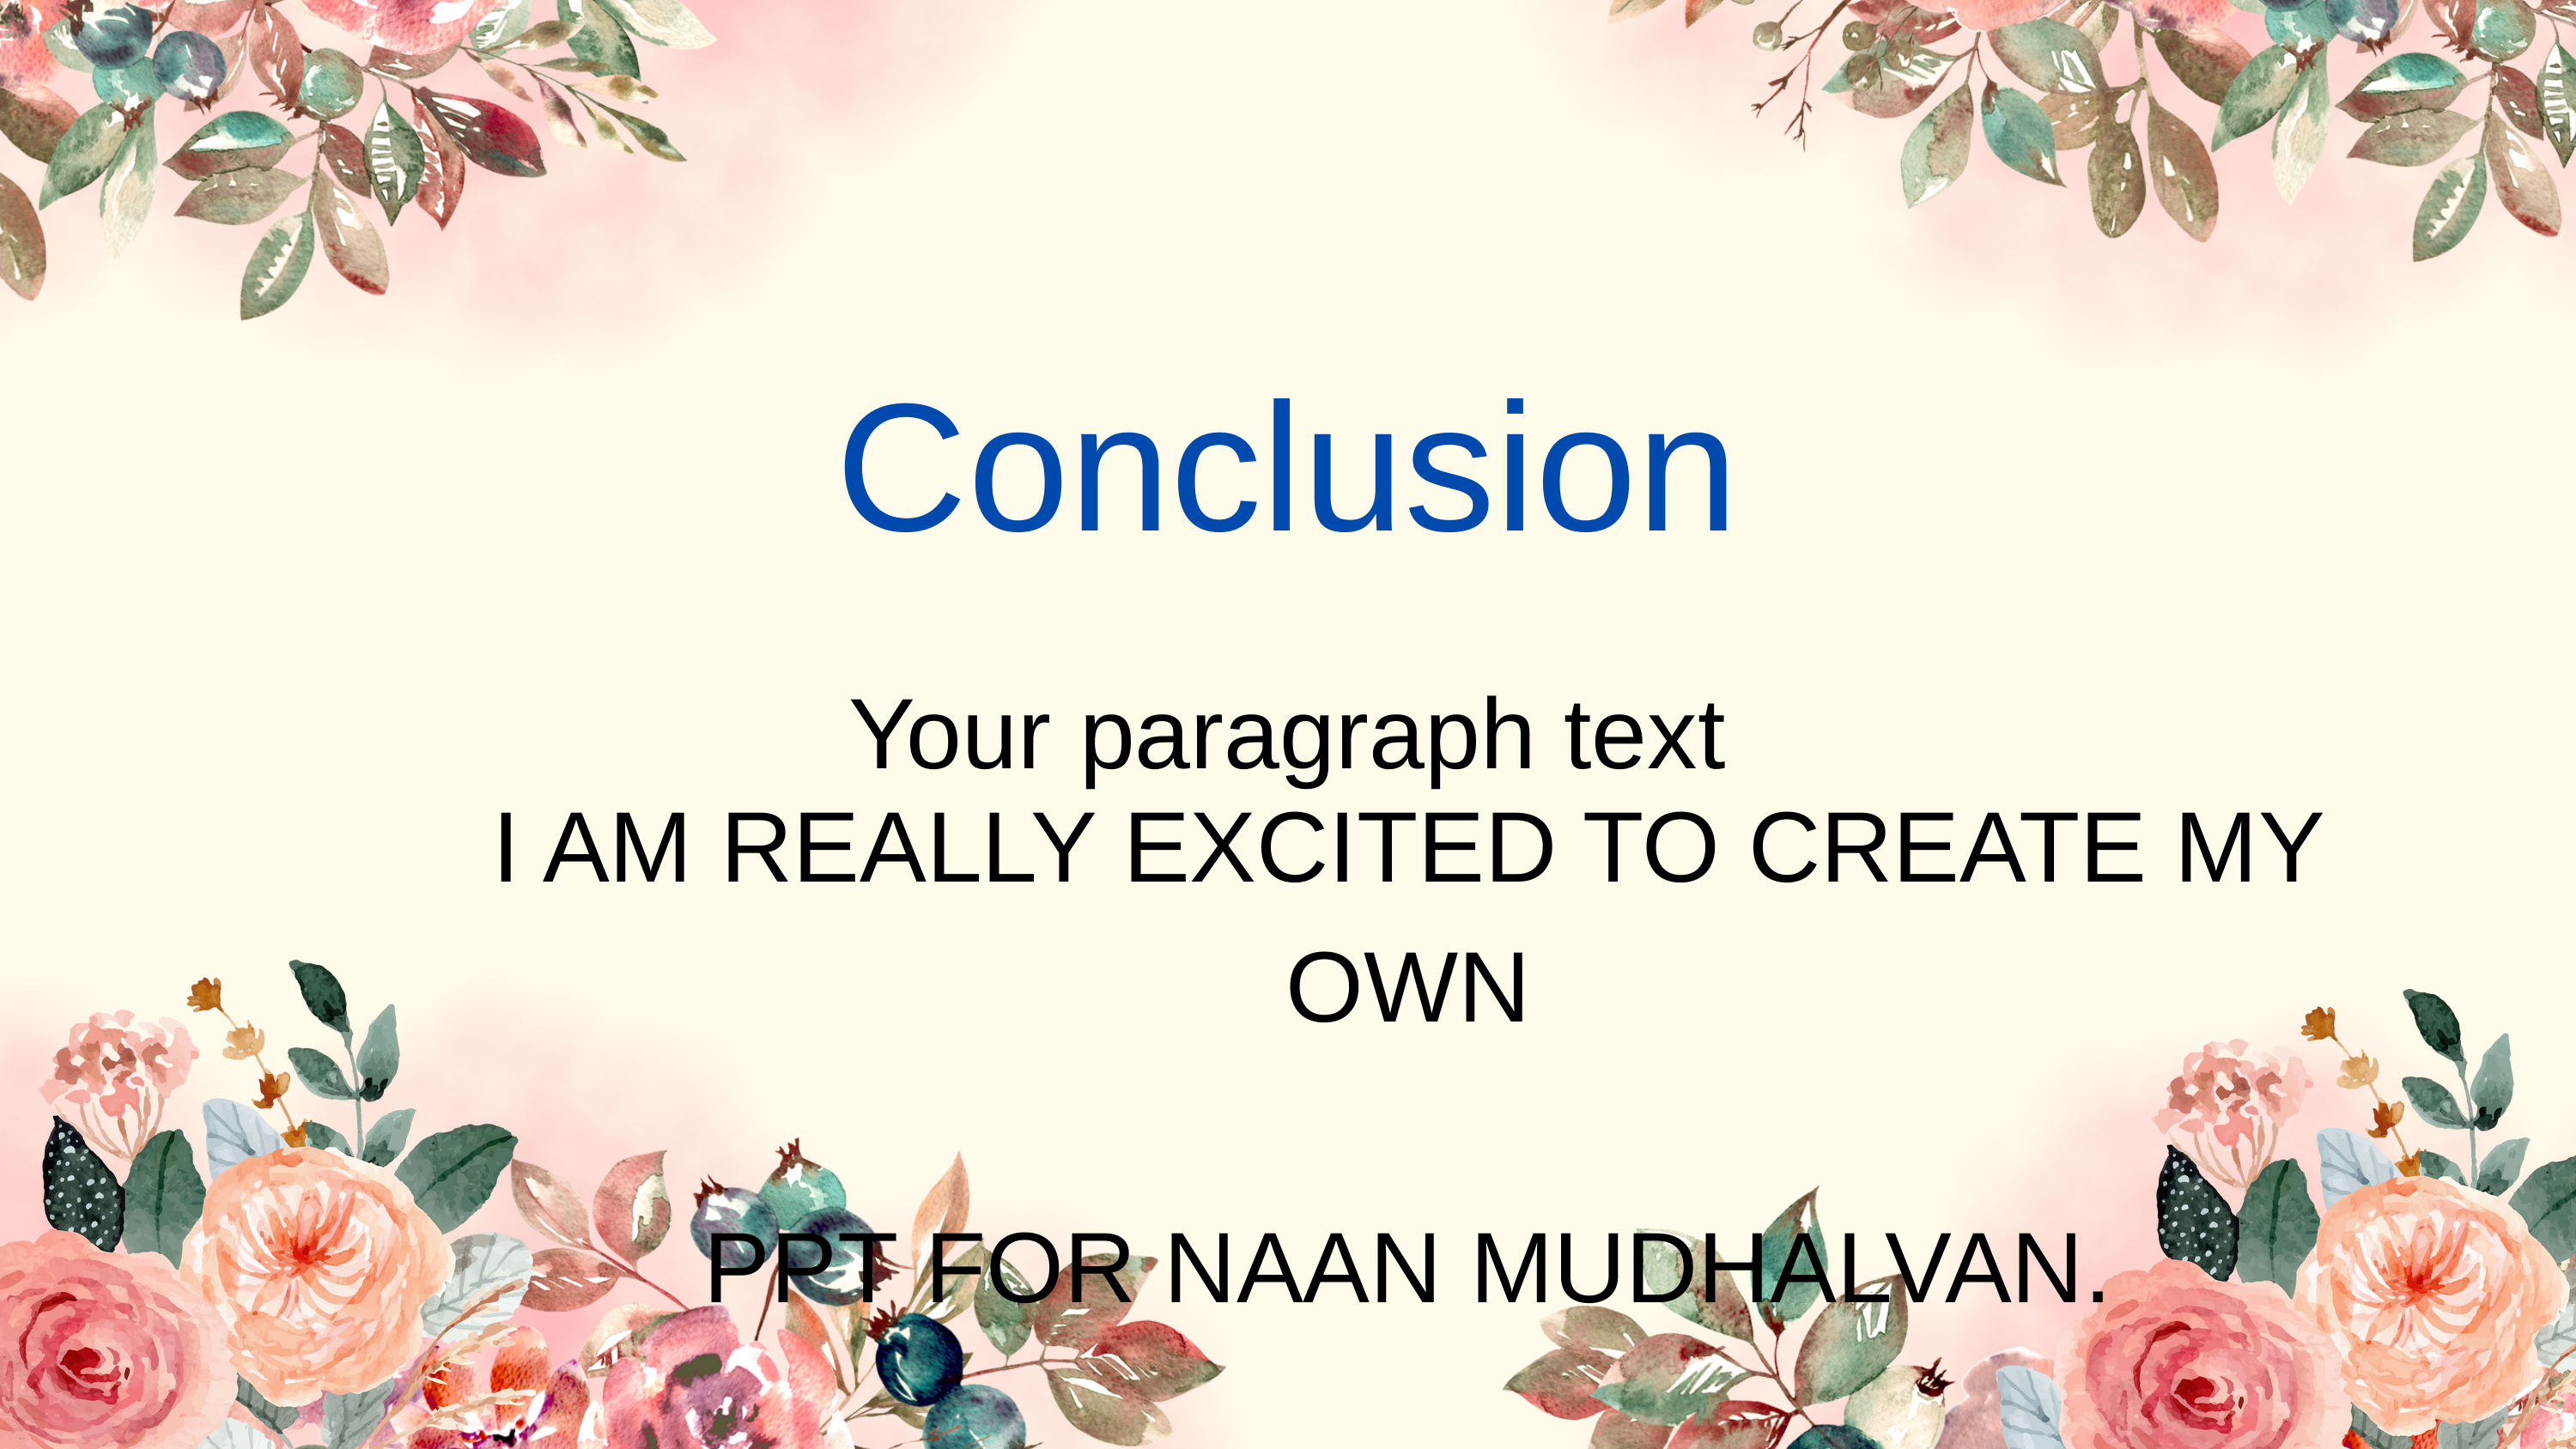

Conclusion

I AM REALLY EXCITED TO CREATE MY OWN
PPT FOR NAAN MUDHALVAN.
Your paragraph text